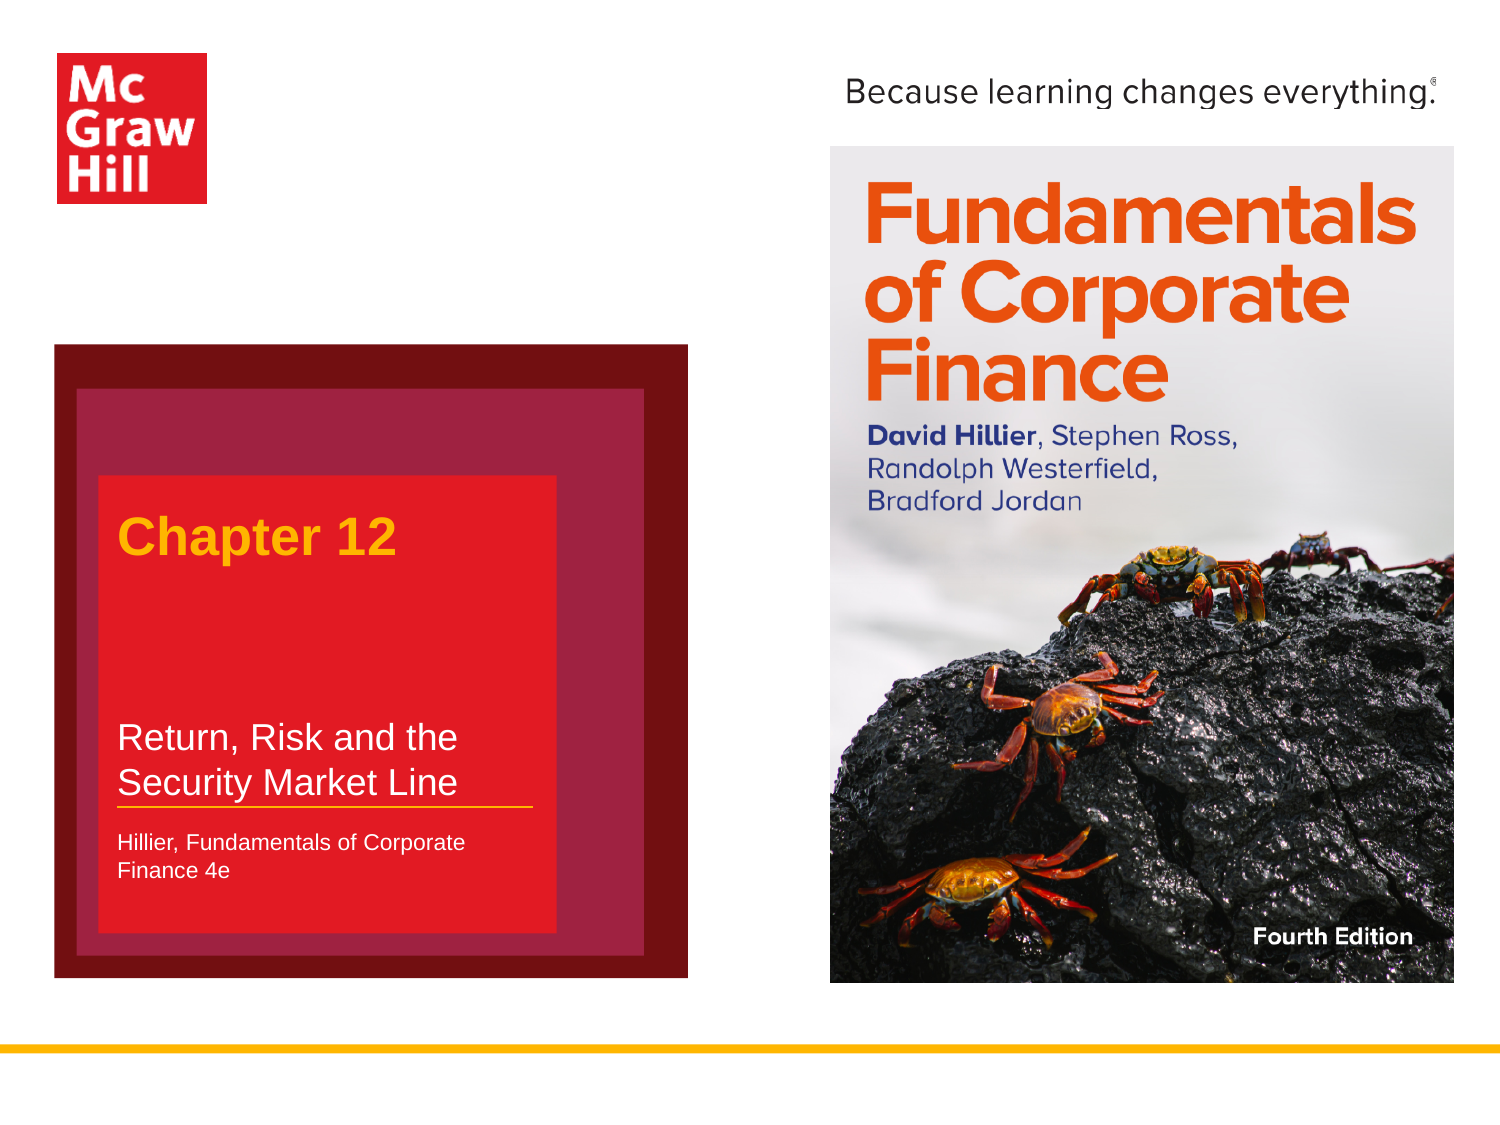

# Chapter 12
Return, Risk and the Security Market Line
Hillier, Fundamentals of Corporate Finance 4e